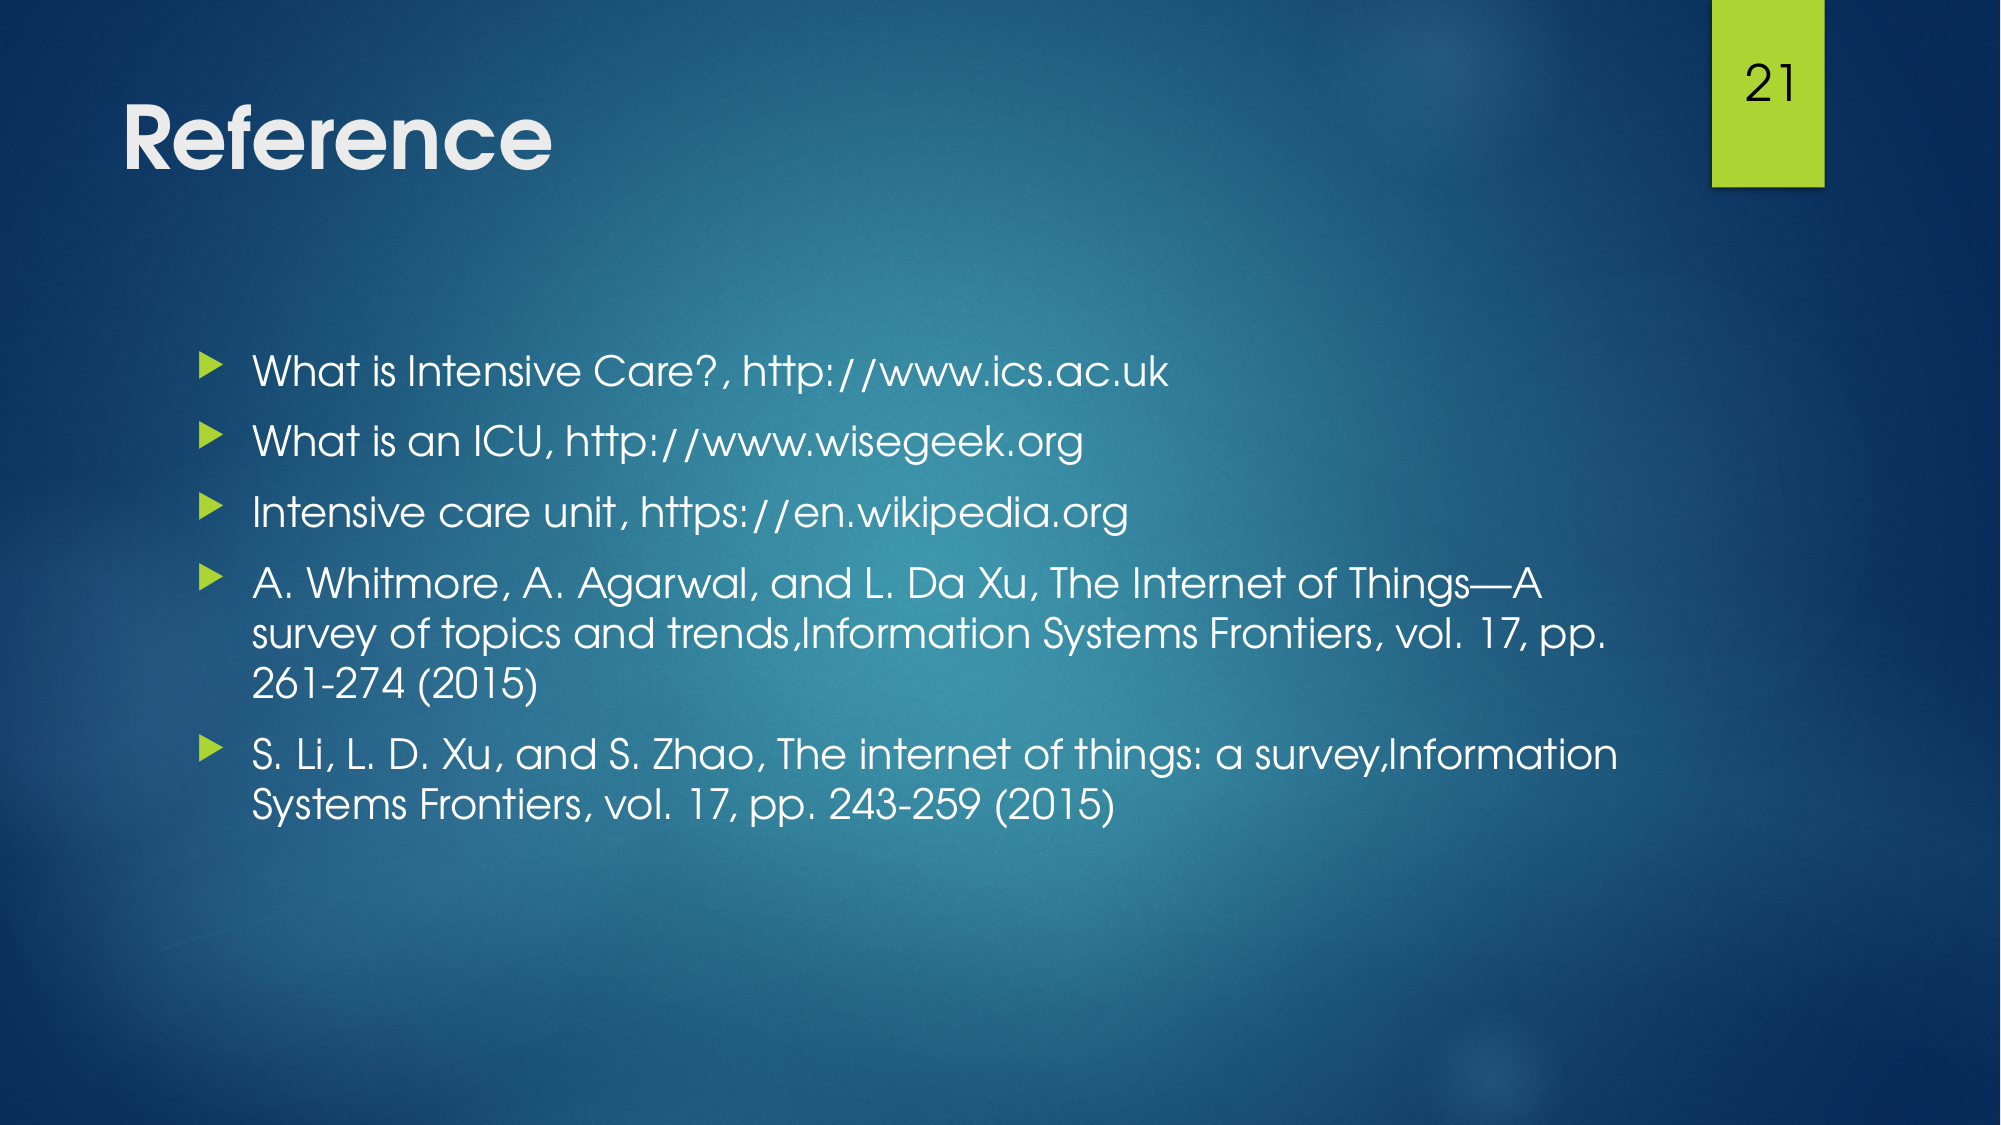

21
# Reference
What is Intensive Care?, http://www.ics.ac.uk
What is an ICU, http://www.wisegeek.org
Intensive care unit, https://en.wikipedia.org
A. Whitmore, A. Agarwal, and L. Da Xu, The Internet of Things—A survey of topics and trends,Information Systems Frontiers, vol. 17, pp. 261-274 (2015)
S. Li, L. D. Xu, and S. Zhao, The internet of things: a survey,Information Systems Frontiers, vol. 17, pp. 243-259 (2015)